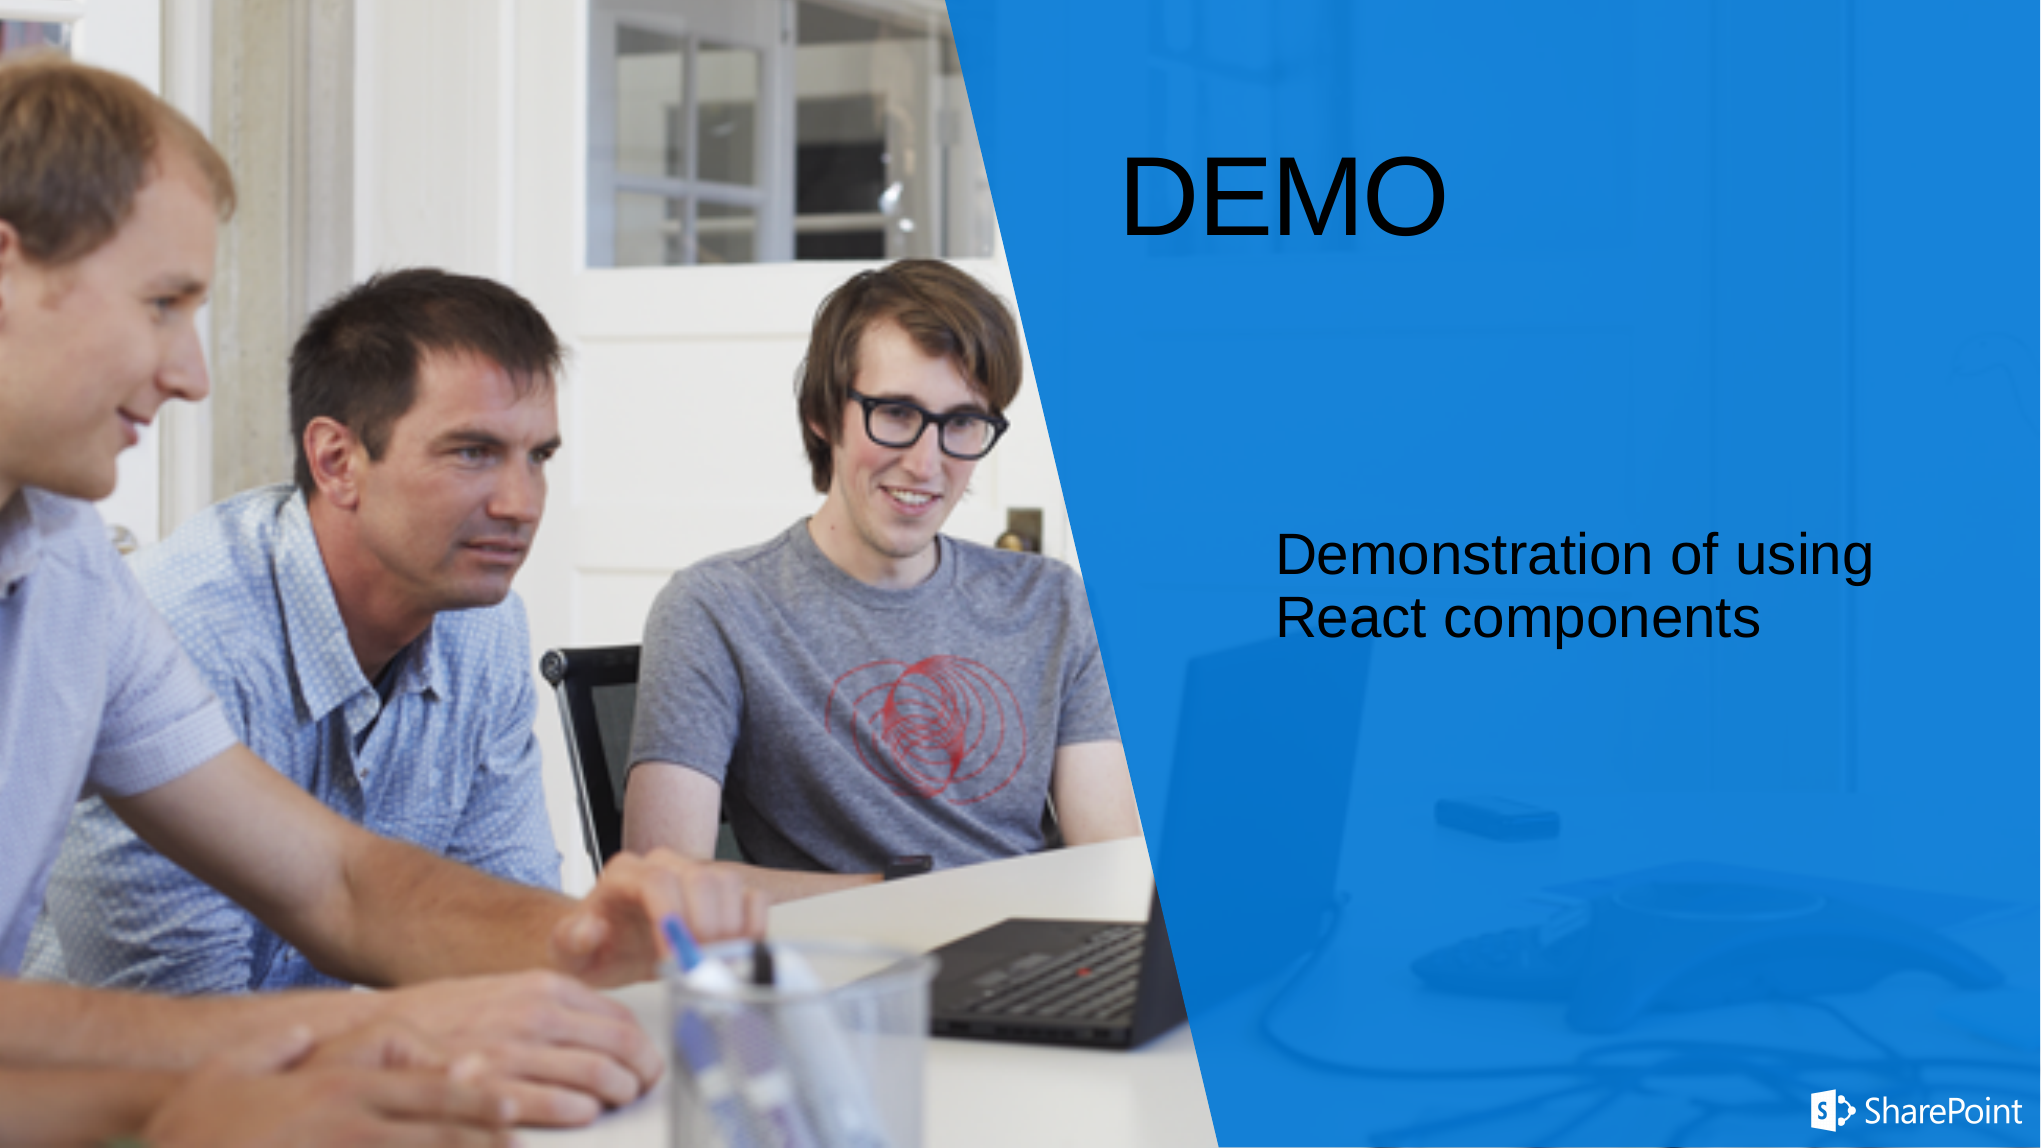

# DEMO
Demonstration of using React components